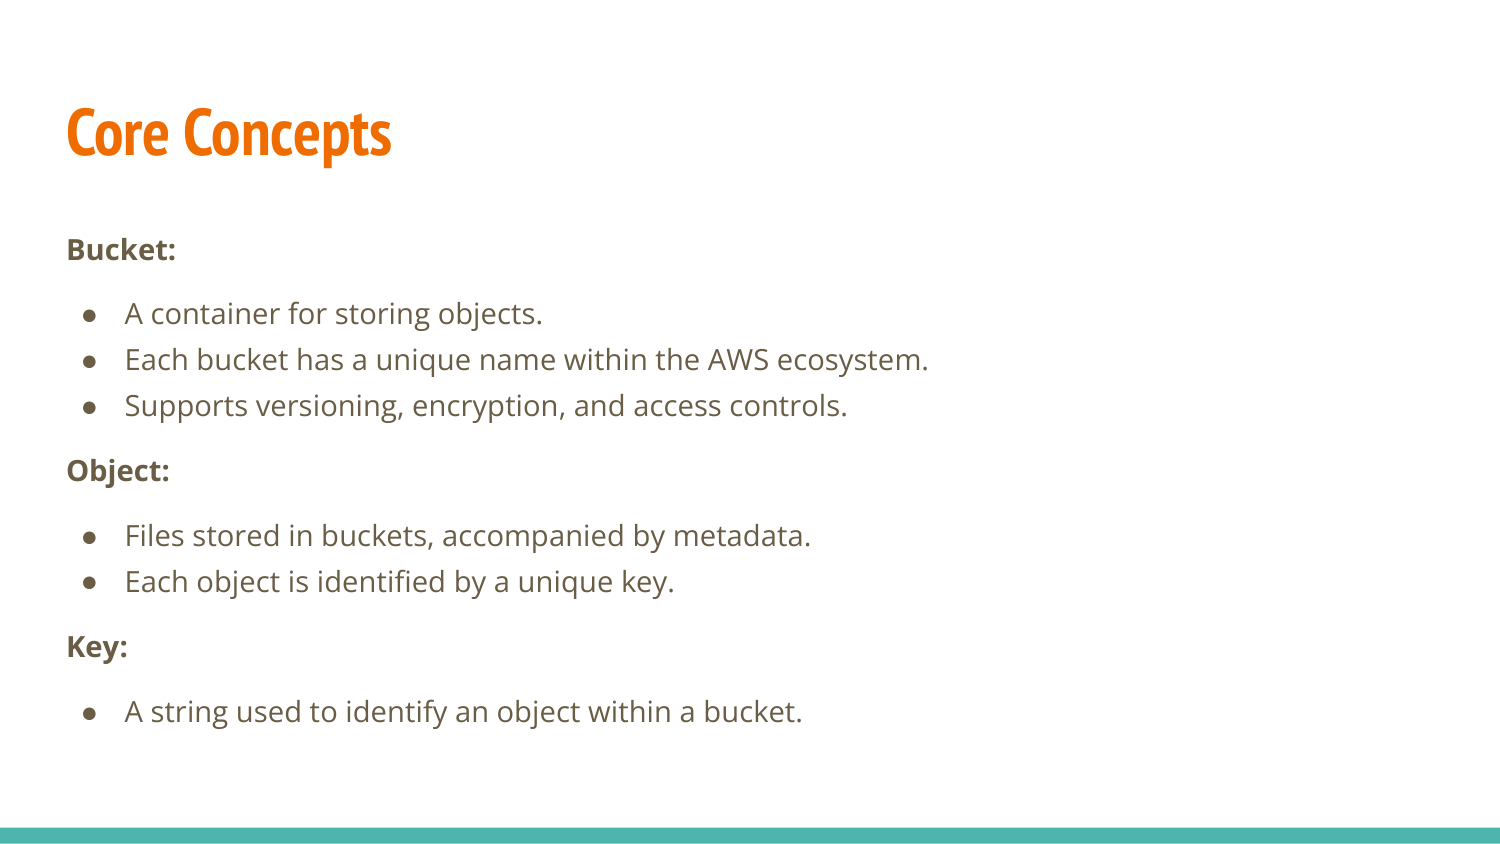

# Core Concepts
Bucket:
A container for storing objects.
Each bucket has a unique name within the AWS ecosystem.
Supports versioning, encryption, and access controls.
Object:
Files stored in buckets, accompanied by metadata.
Each object is identified by a unique key.
Key:
A string used to identify an object within a bucket.